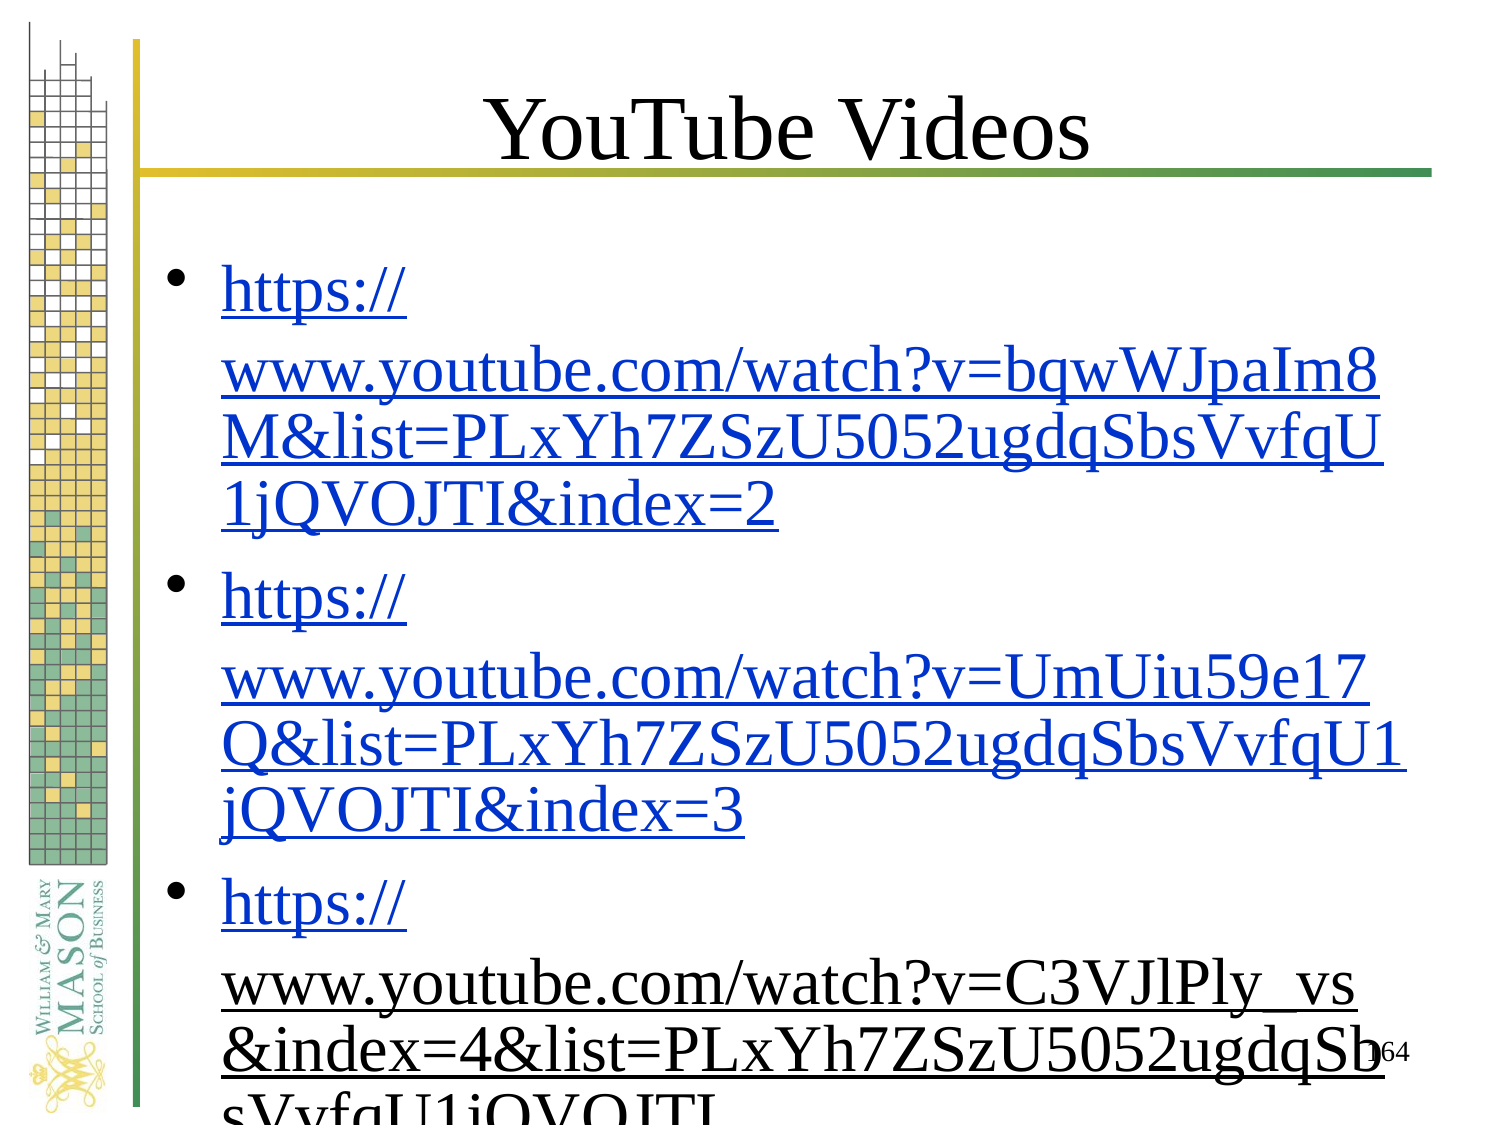

# YouTube Videos
https://www.youtube.com/watch?v=bqwWJpaIm8M&list=PLxYh7ZSzU5052ugdqSbsVvfqU1jQVOJTI&index=2
https://www.youtube.com/watch?v=UmUiu59e17Q&list=PLxYh7ZSzU5052ugdqSbsVvfqU1jQVOJTI&index=3
https://www.youtube.com/watch?v=C3VJlPly_vs&index=4&list=PLxYh7ZSzU5052ugdqSbsVvfqU1jQVOJTI
164